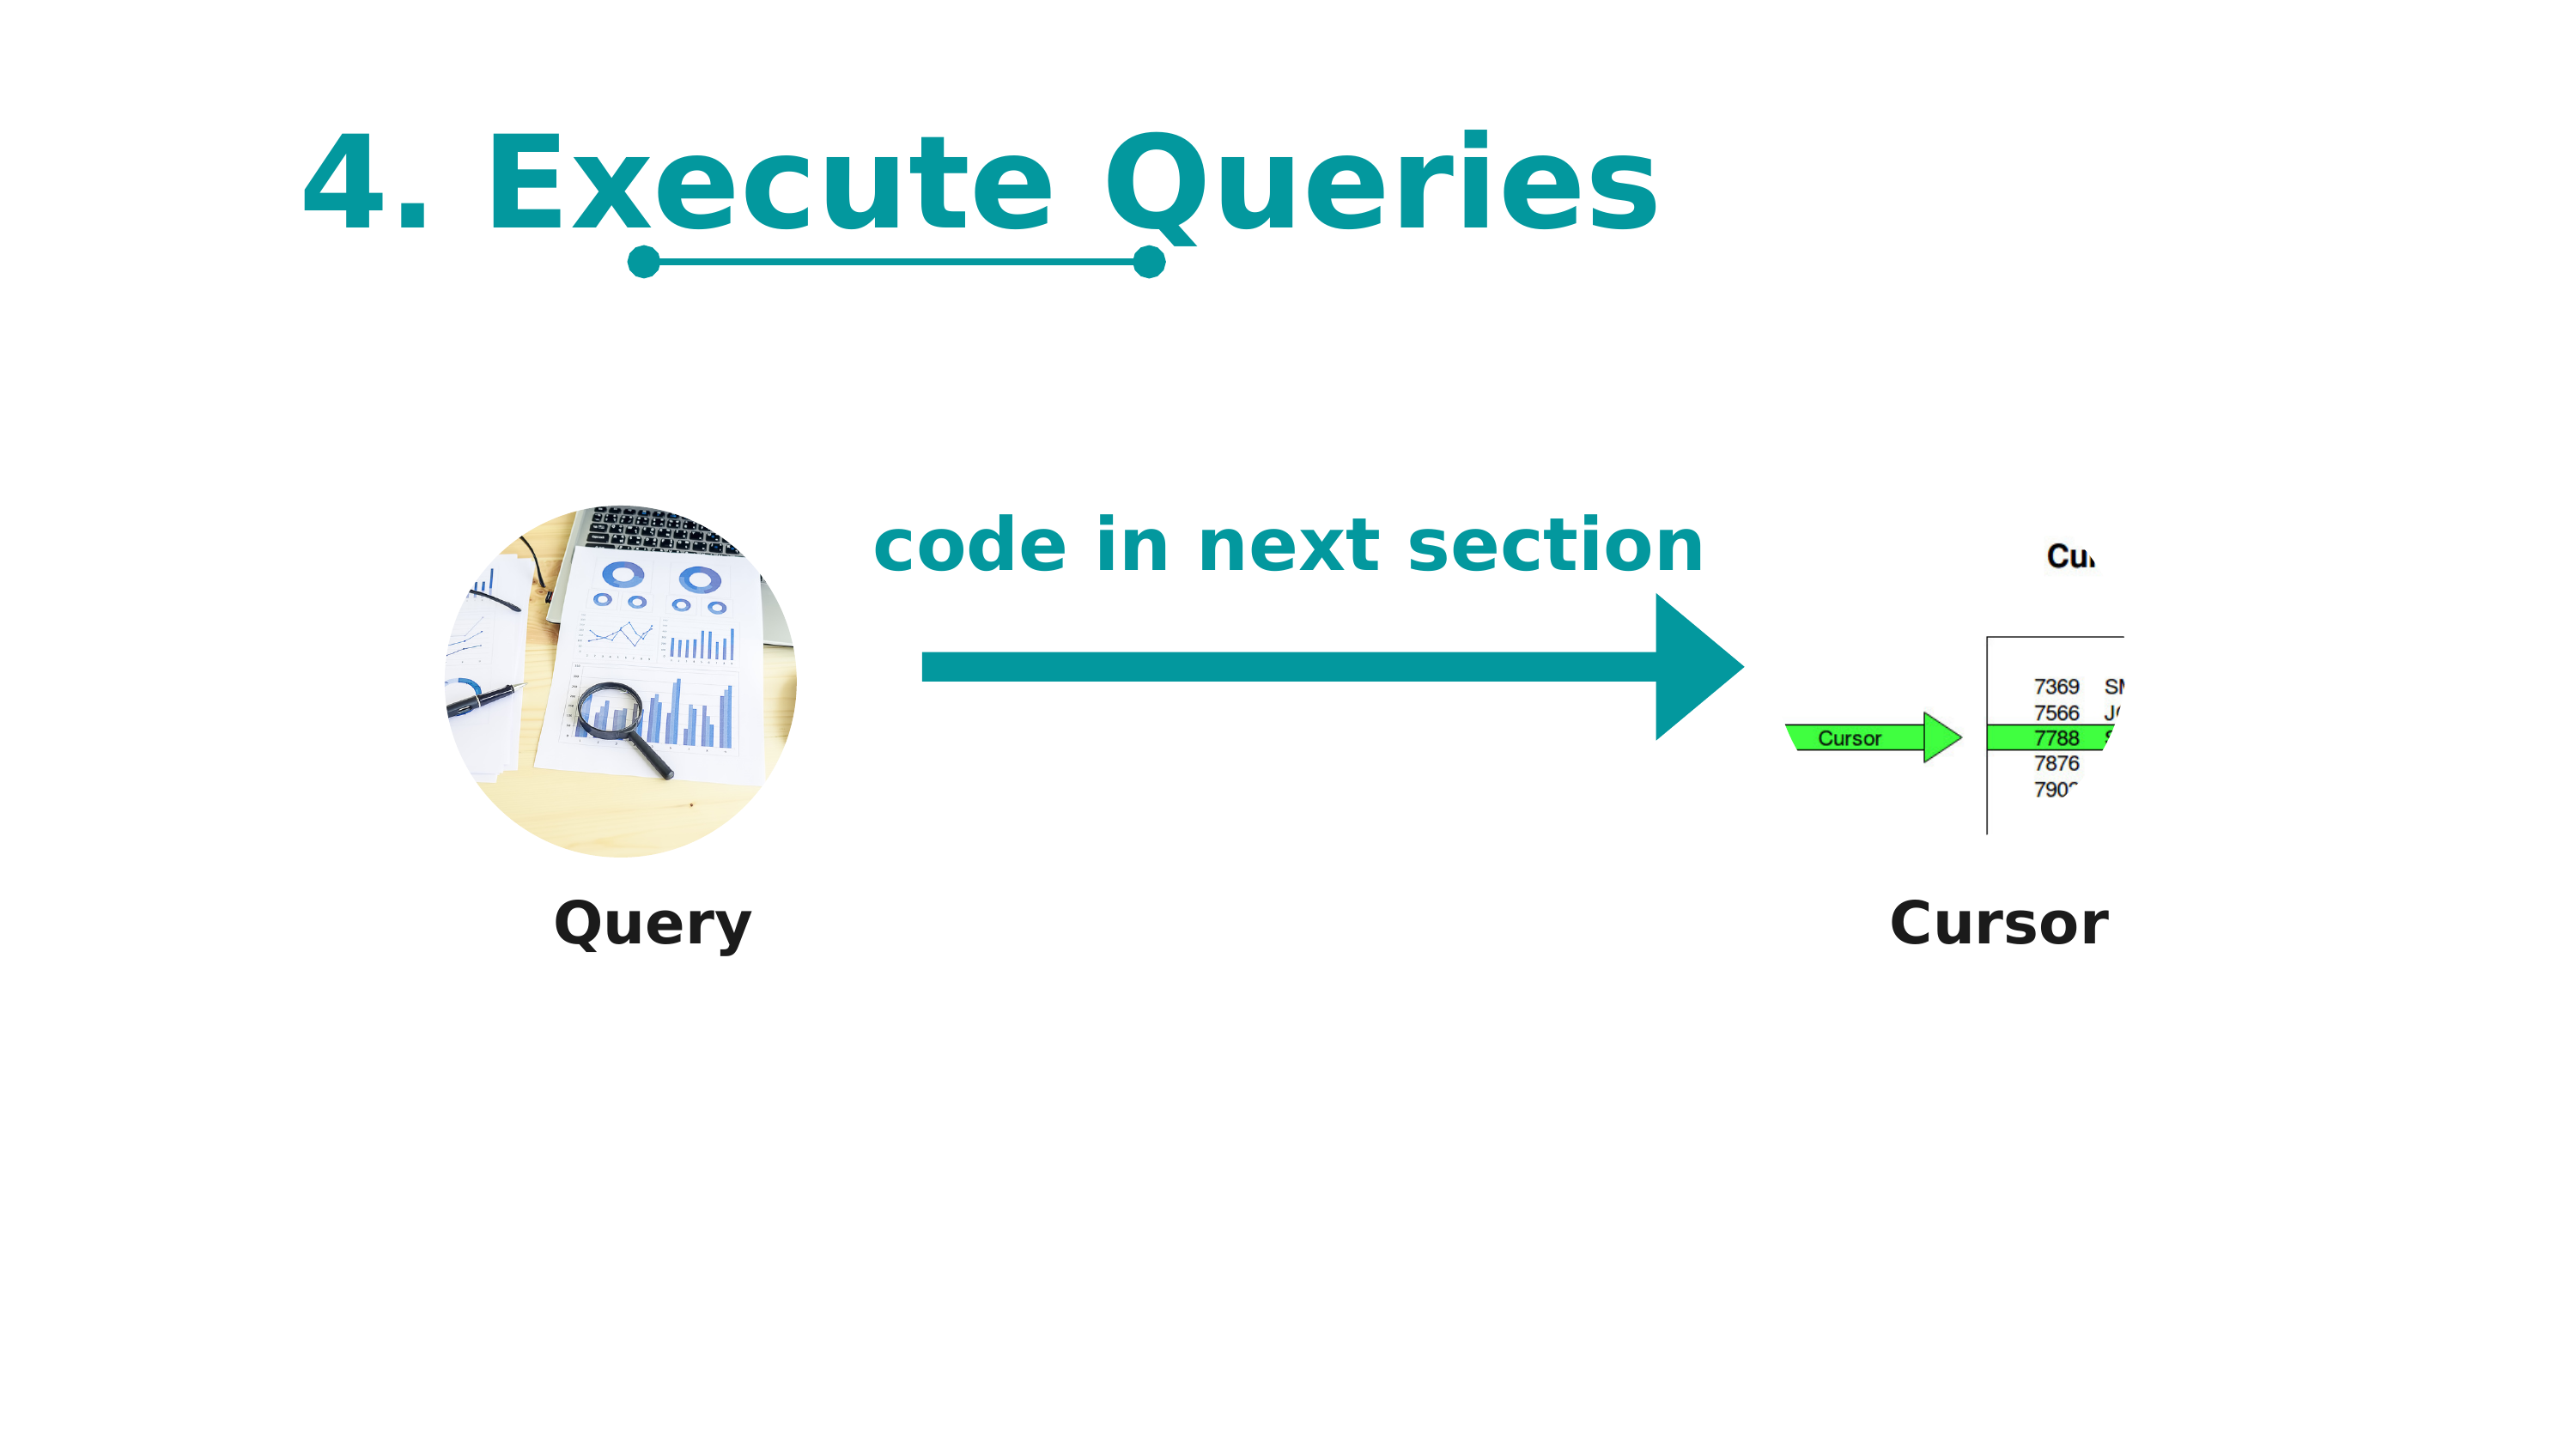

4. Execute Queries

Cursor

Query
code in next section